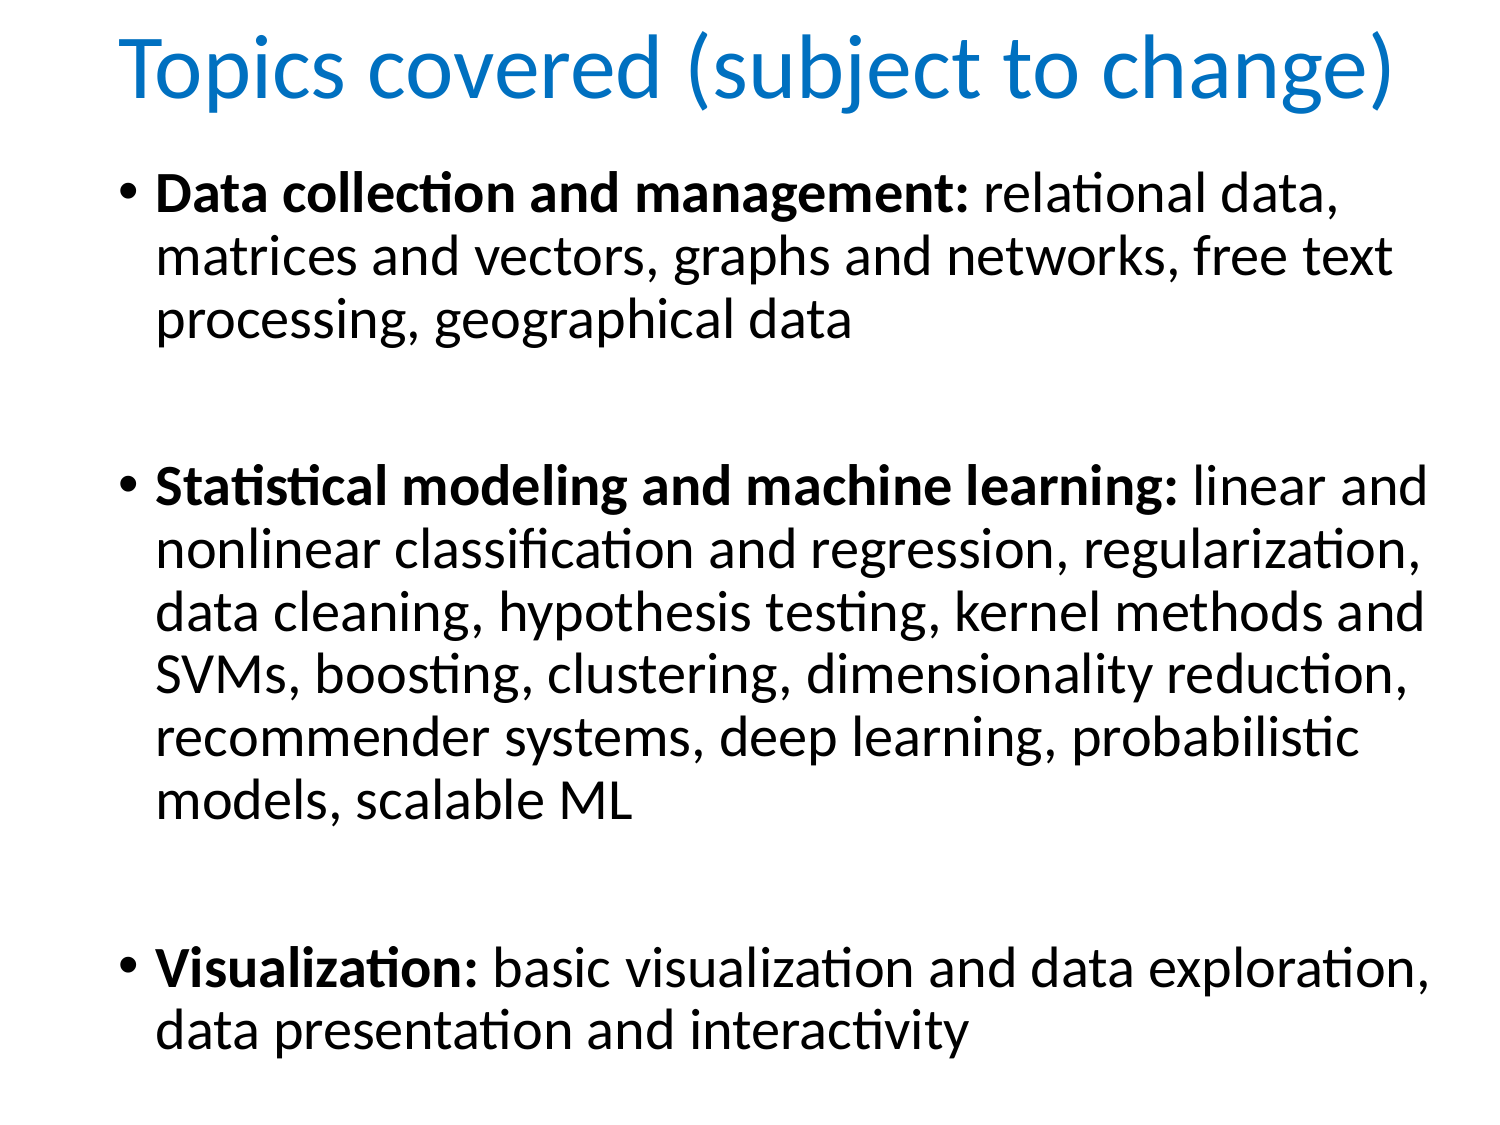

# Topics covered (subject to change)
Data collection and management: relational data, matrices and vectors, graphs and networks, free text processing, geographical data

Statistical modeling and machine learning: linear and nonlinear classification and regression, regularization, data cleaning, hypothesis testing, kernel methods and SVMs, boosting, clustering, dimensionality reduction, recommender systems, deep learning, probabilistic models, scalable ML

Visualization: basic visualization and data exploration, data presentation and interactivity